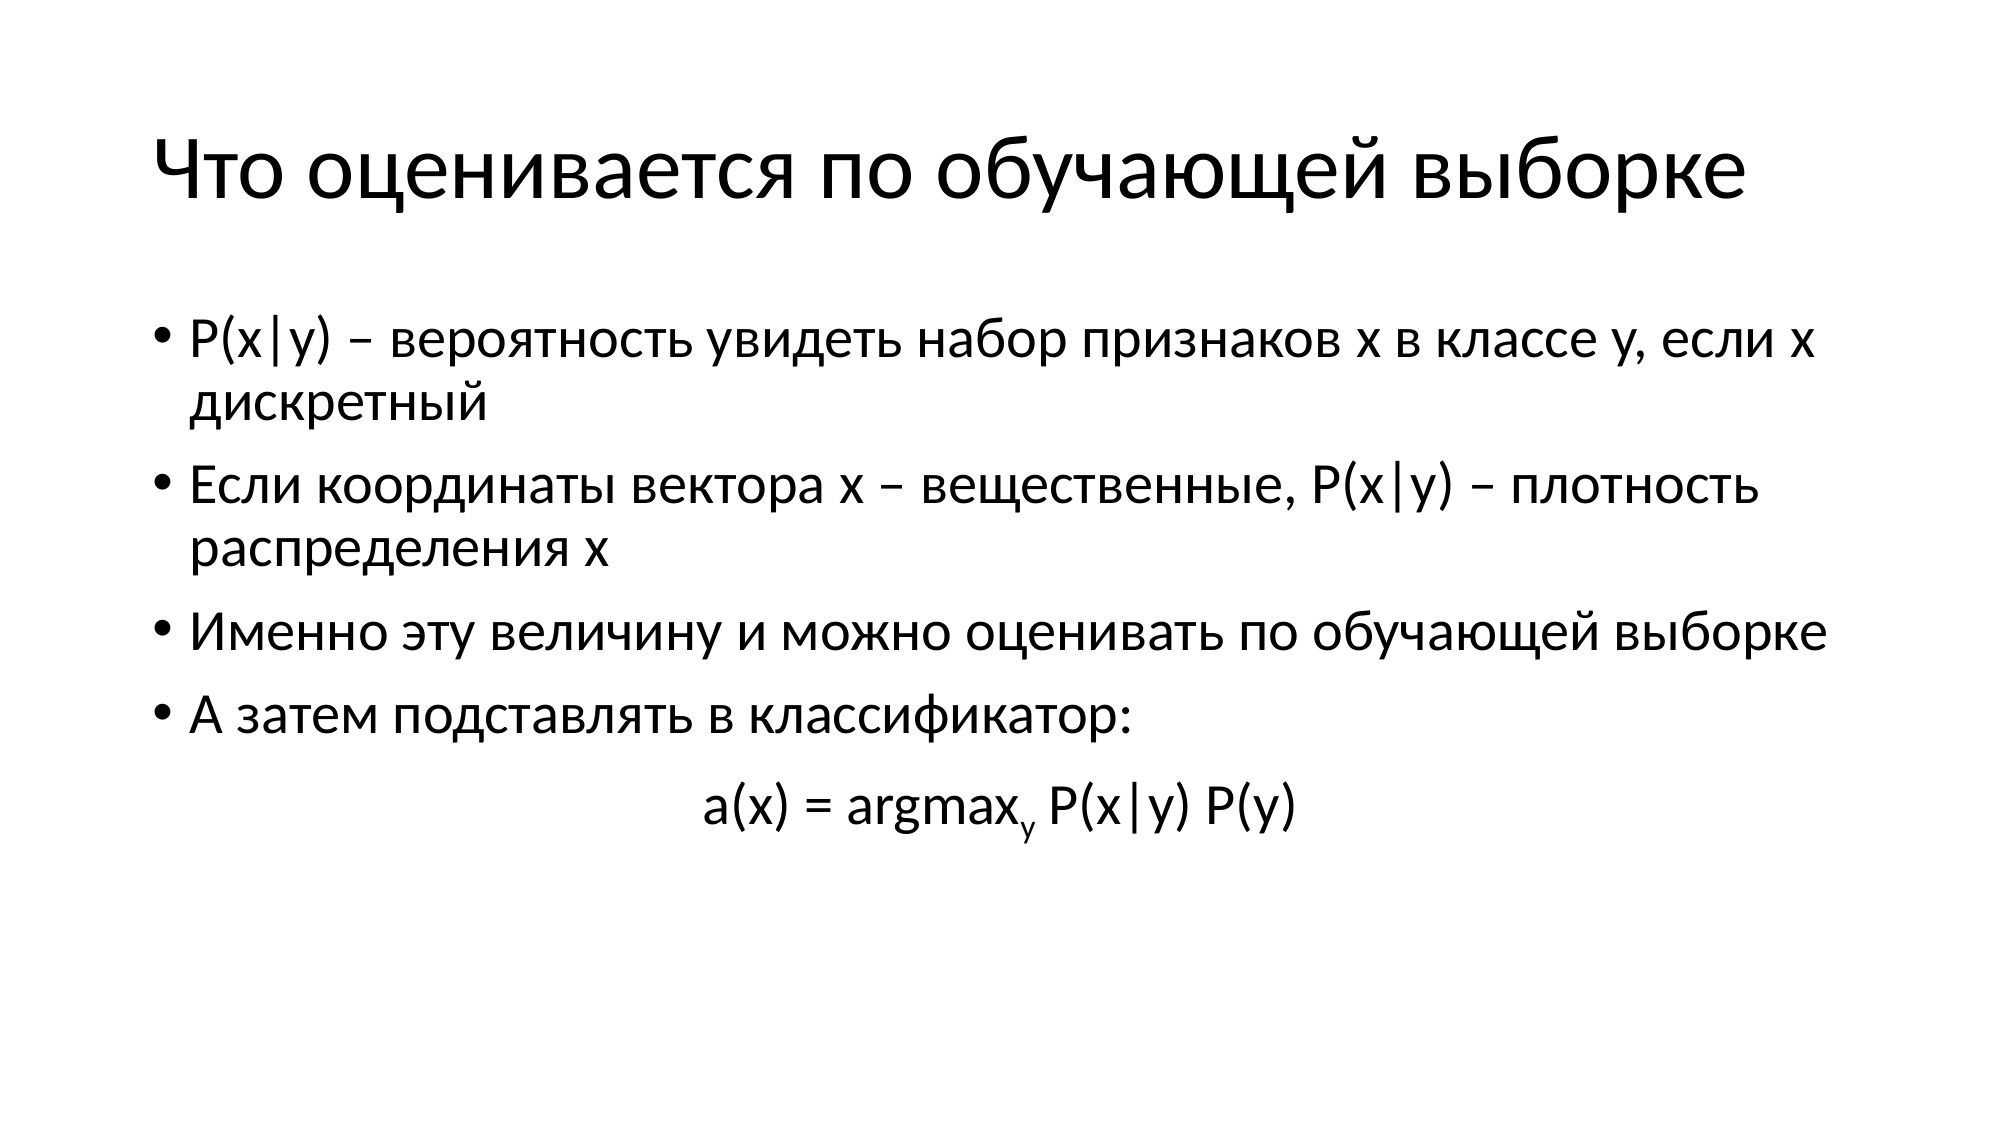

# Что оценивается по обучающей выборке
P(x|y) – вероятность увидеть набор признаков x в классе y, если x дискретный
Если координаты вектора x – вещественные, P(x|y) – плотность распределения x
Именно эту величину и можно оценивать по обучающей выборке
А затем подставлять в классификатор:
a(x) = argmaxy P(x|y) P(y)